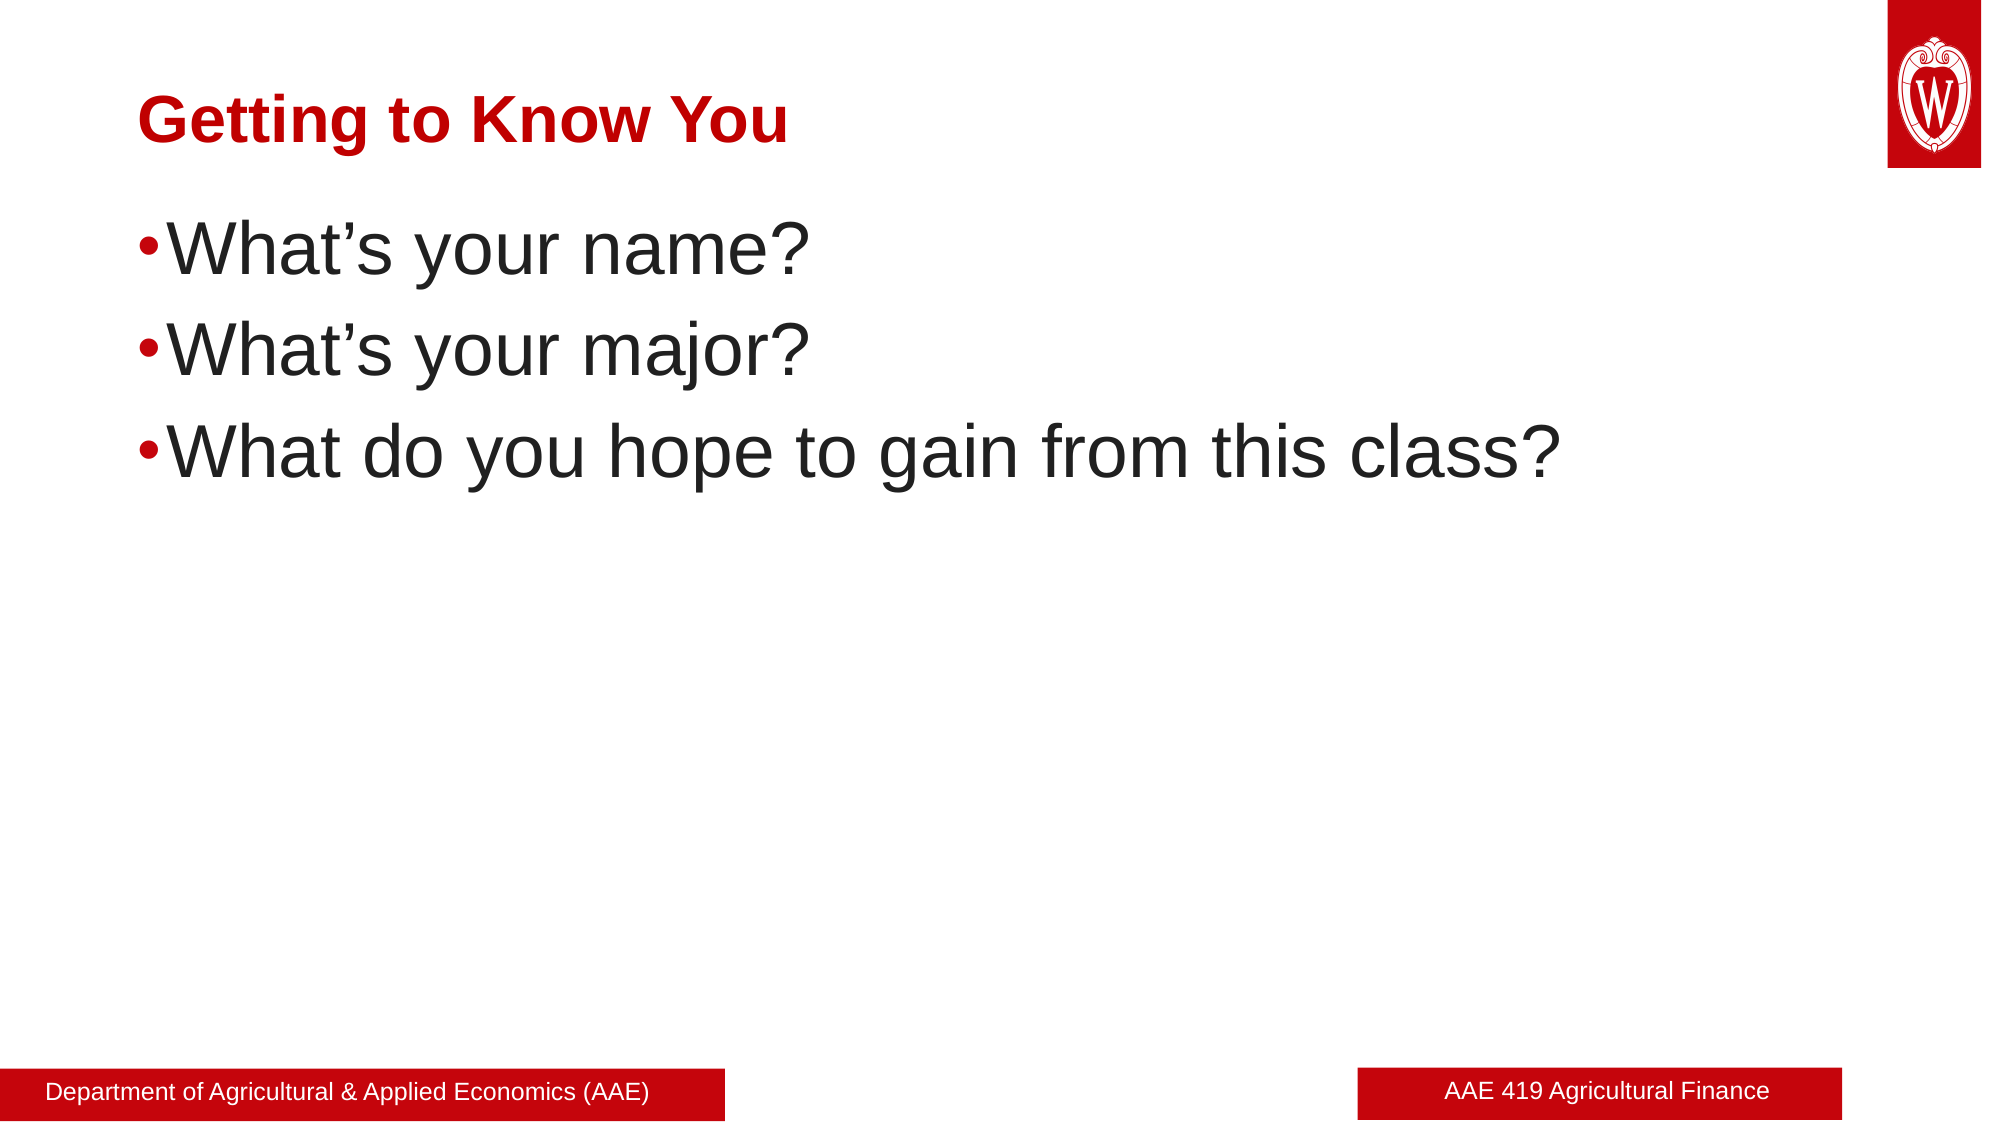

# Getting to Know You
What’s your name?
What’s your major?
What do you hope to gain from this class?